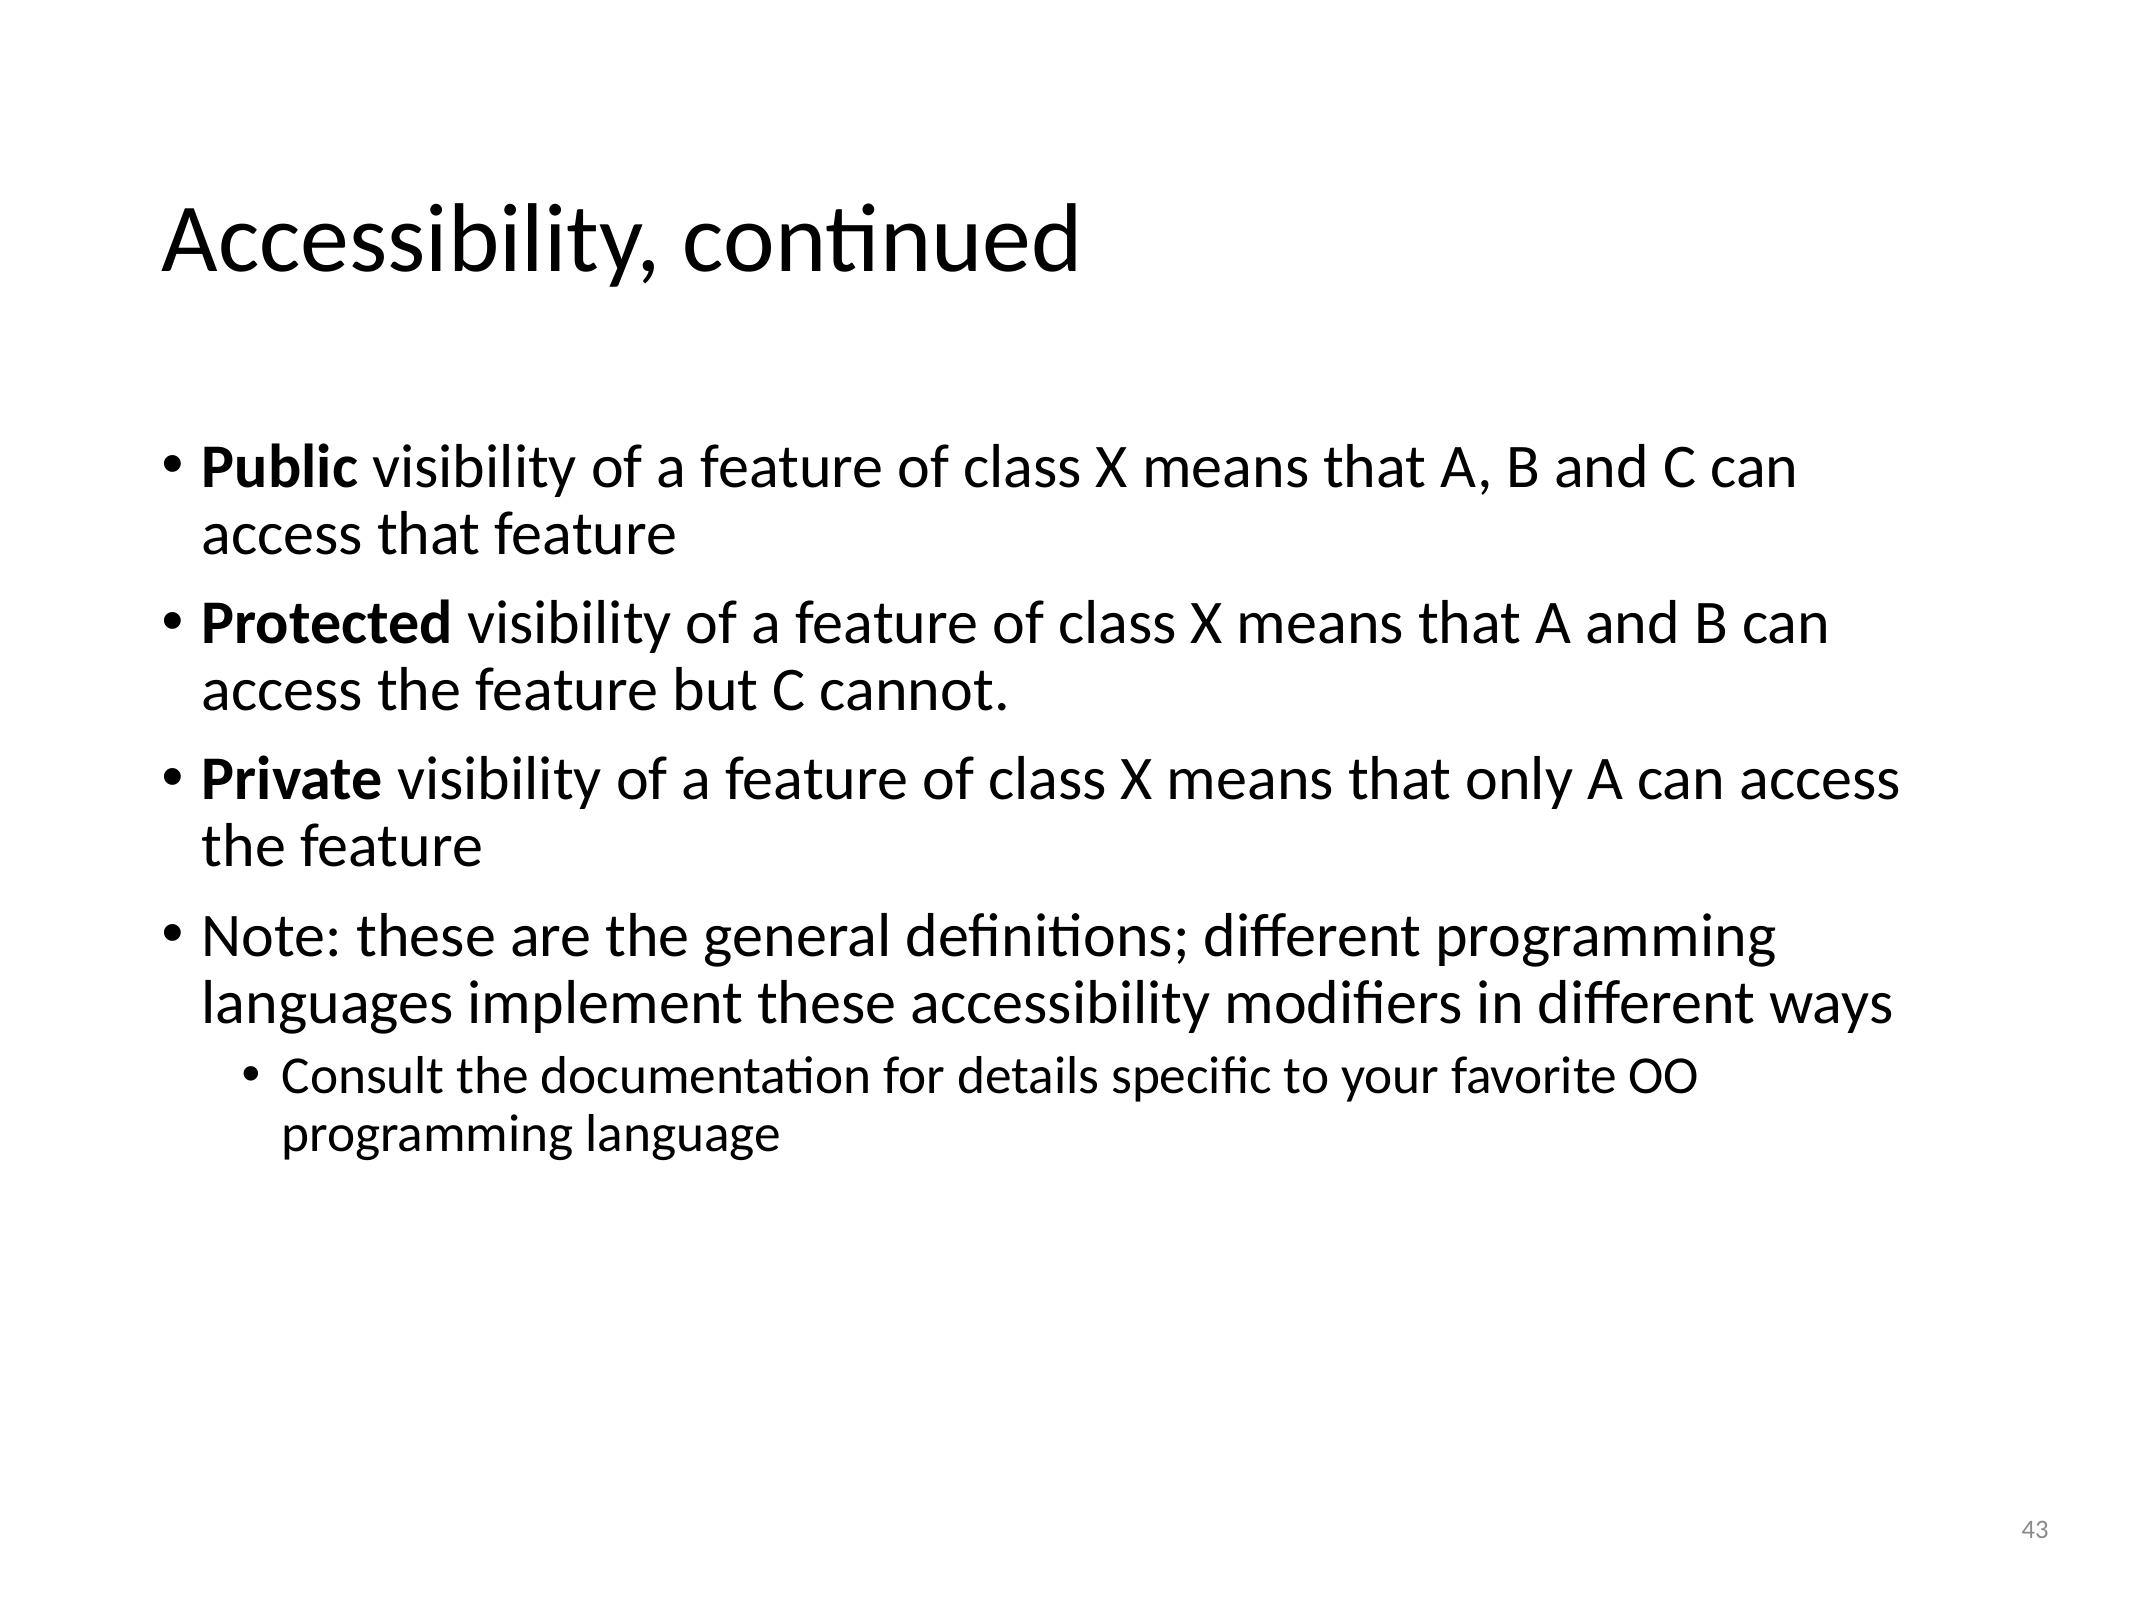

# Accessibility, continued
Public visibility of a feature of class X means that A, B and C can access that feature
Protected visibility of a feature of class X means that A and B can access the feature but C cannot.
Private visibility of a feature of class X means that only A can access the feature
Note: these are the general definitions; different programming languages implement these accessibility modifiers in different ways
Consult the documentation for details specific to your favorite OO programming language
43